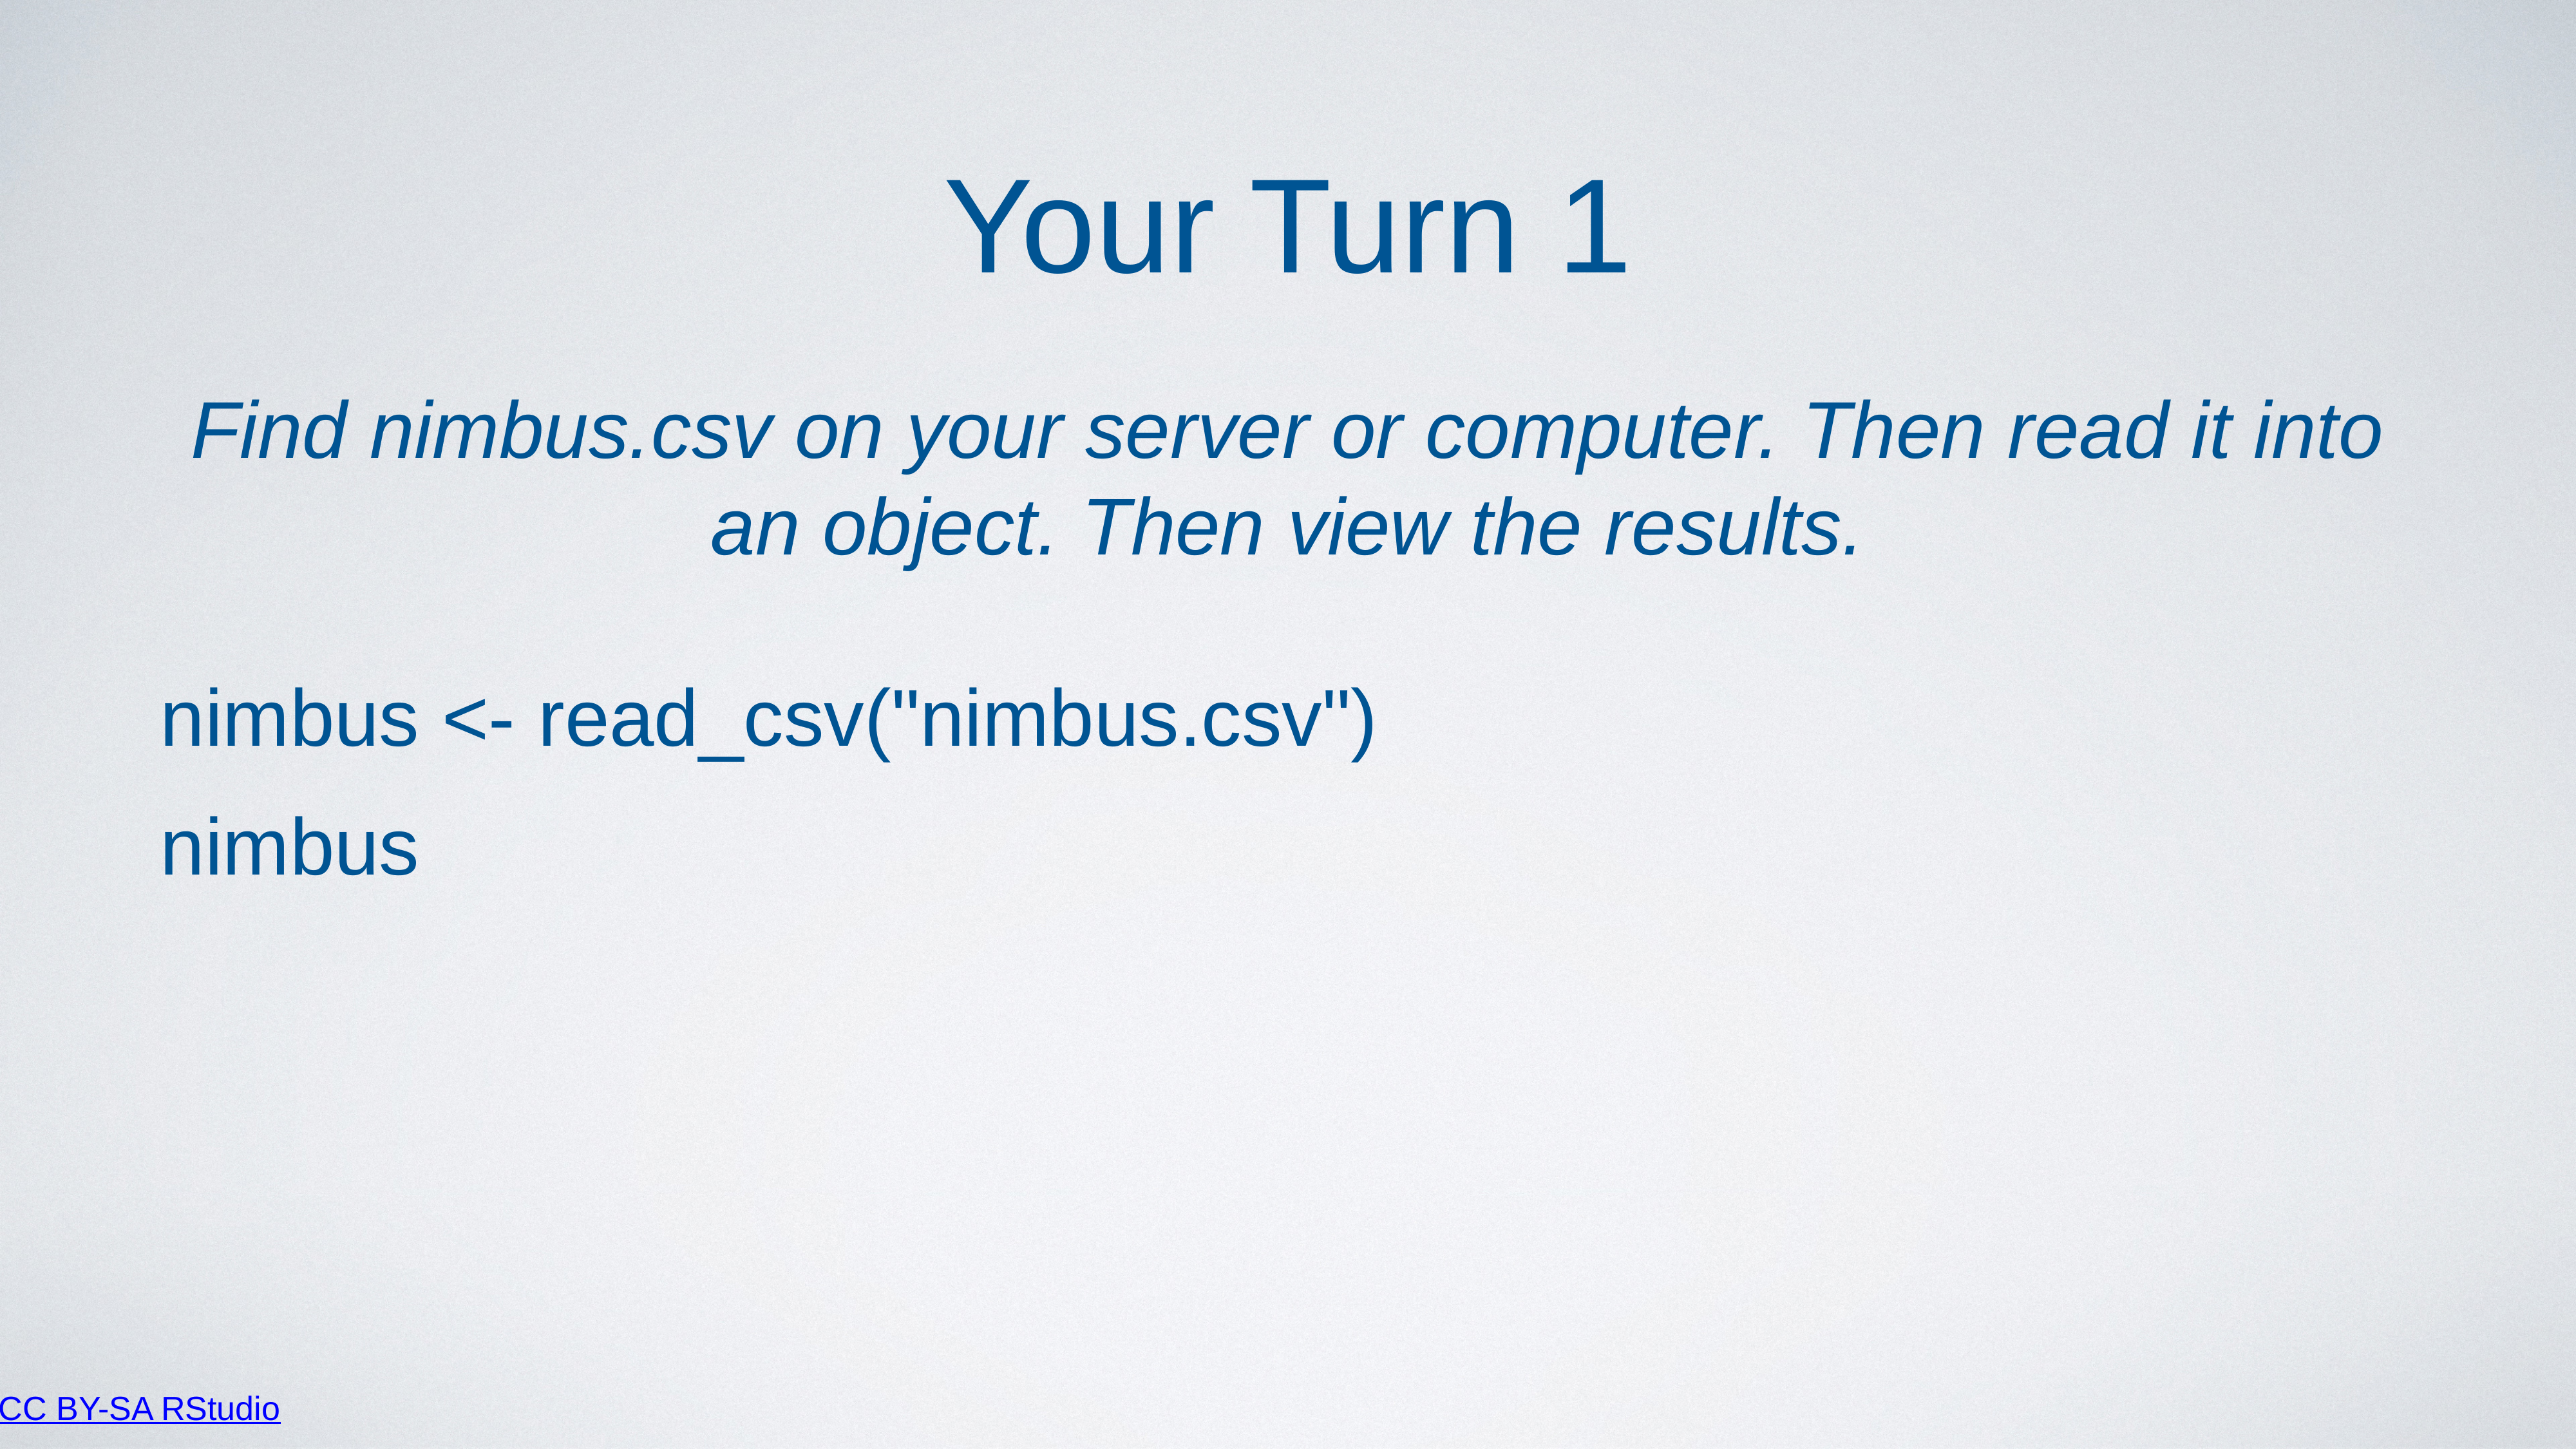

Your Turn 1
Find nimbus.csv on your server or computer. Then read it into an object. Then view the results.
nimbus <- read_csv("nimbus.csv")
nimbus